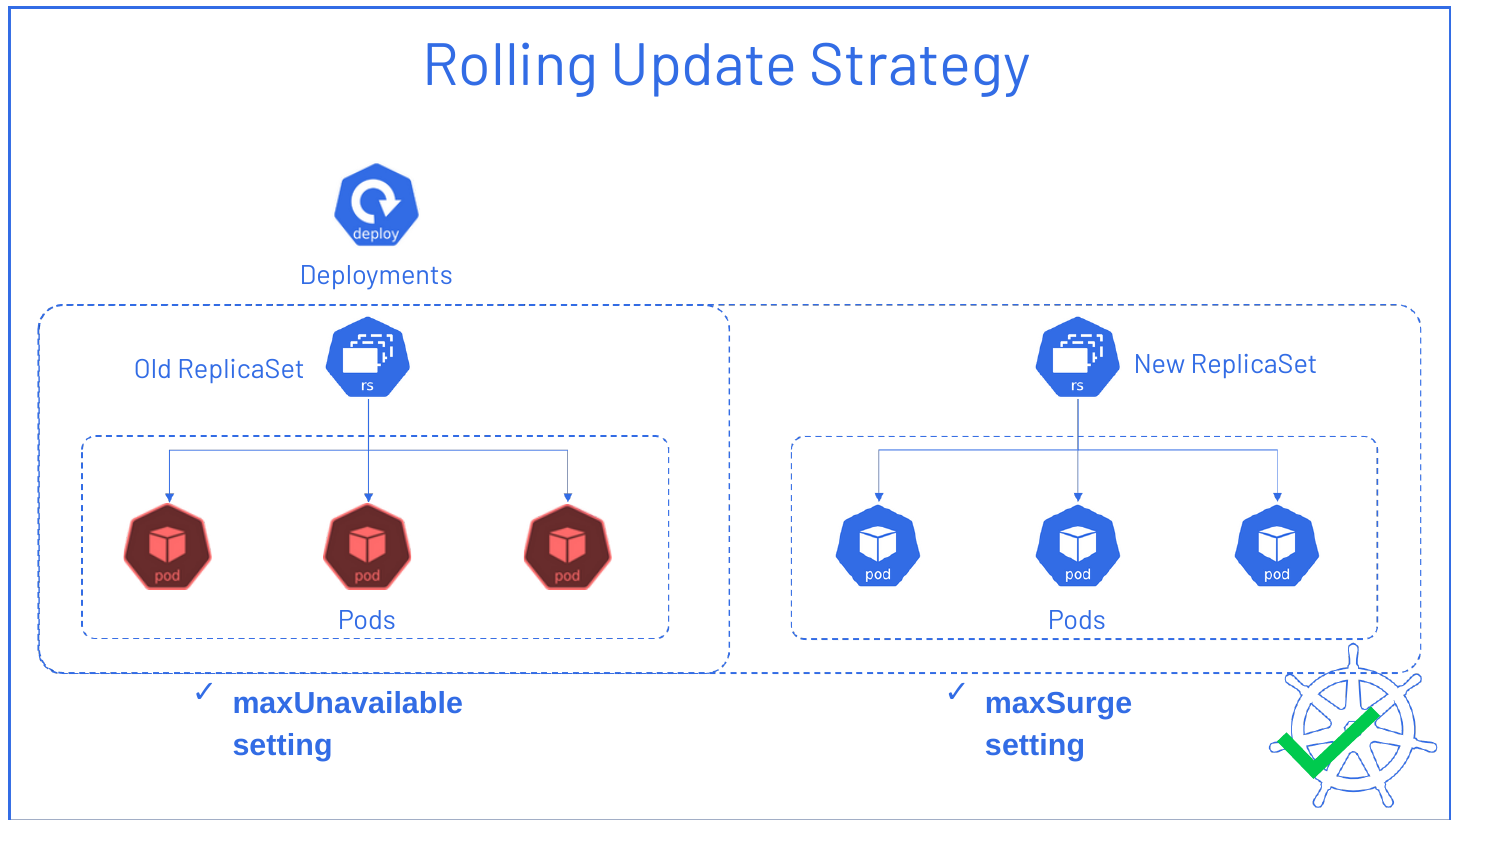

Rolling Update Strategy

Deployments

Old ReplicaSet
New ReplicaSet

Pods
Pods
✓
✓
maxUnavailable setting
maxSurge setting